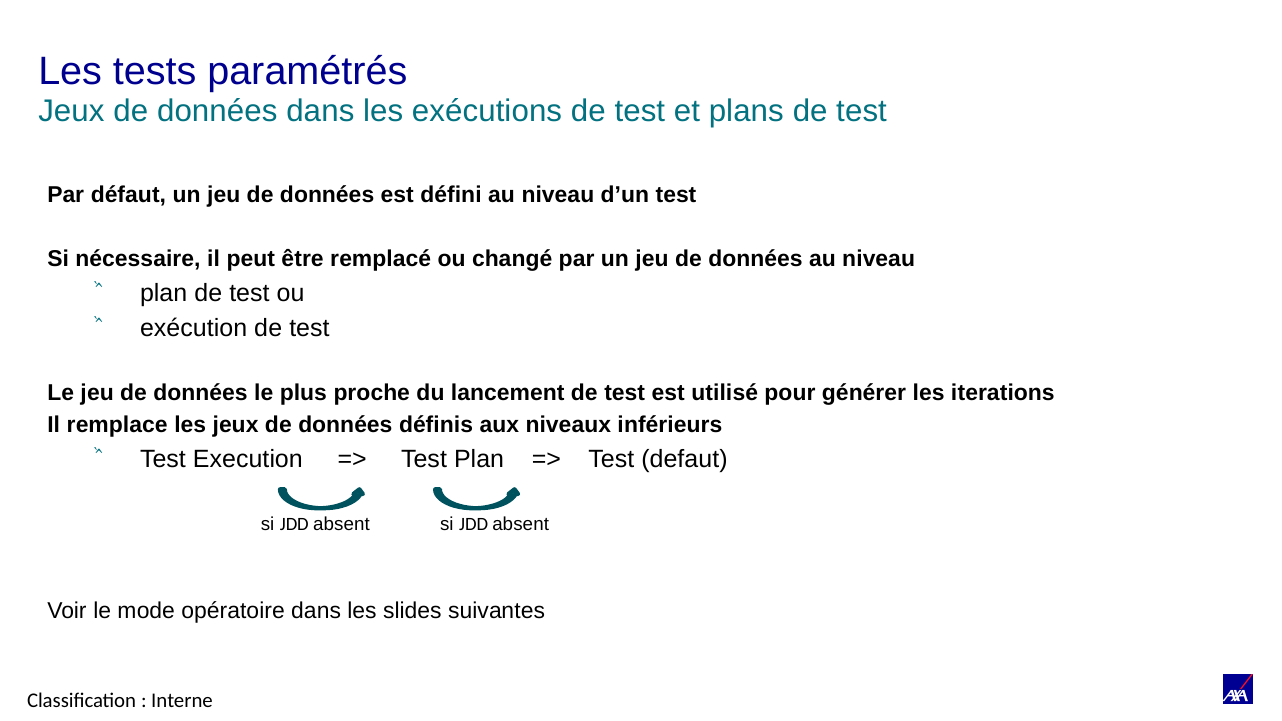

# Les tests paramétrés
Jeux de données dans les exécutions de test et plans de test
Par défaut, un jeu de données est défini au niveau d’un test

Si nécessaire, il peut être remplacé ou changé par un jeu de données au niveau
plan de test ou
exécution de test

Le jeu de données le plus proche du lancement de test est utilisé pour générer les iterations
Il remplace les jeux de données définis aux niveaux inférieurs
Test Execution     =>     Test Plan    =>    Test (defaut)

Voir le mode opératoire dans les slides suivantes

si JDD absent
si JDD absent